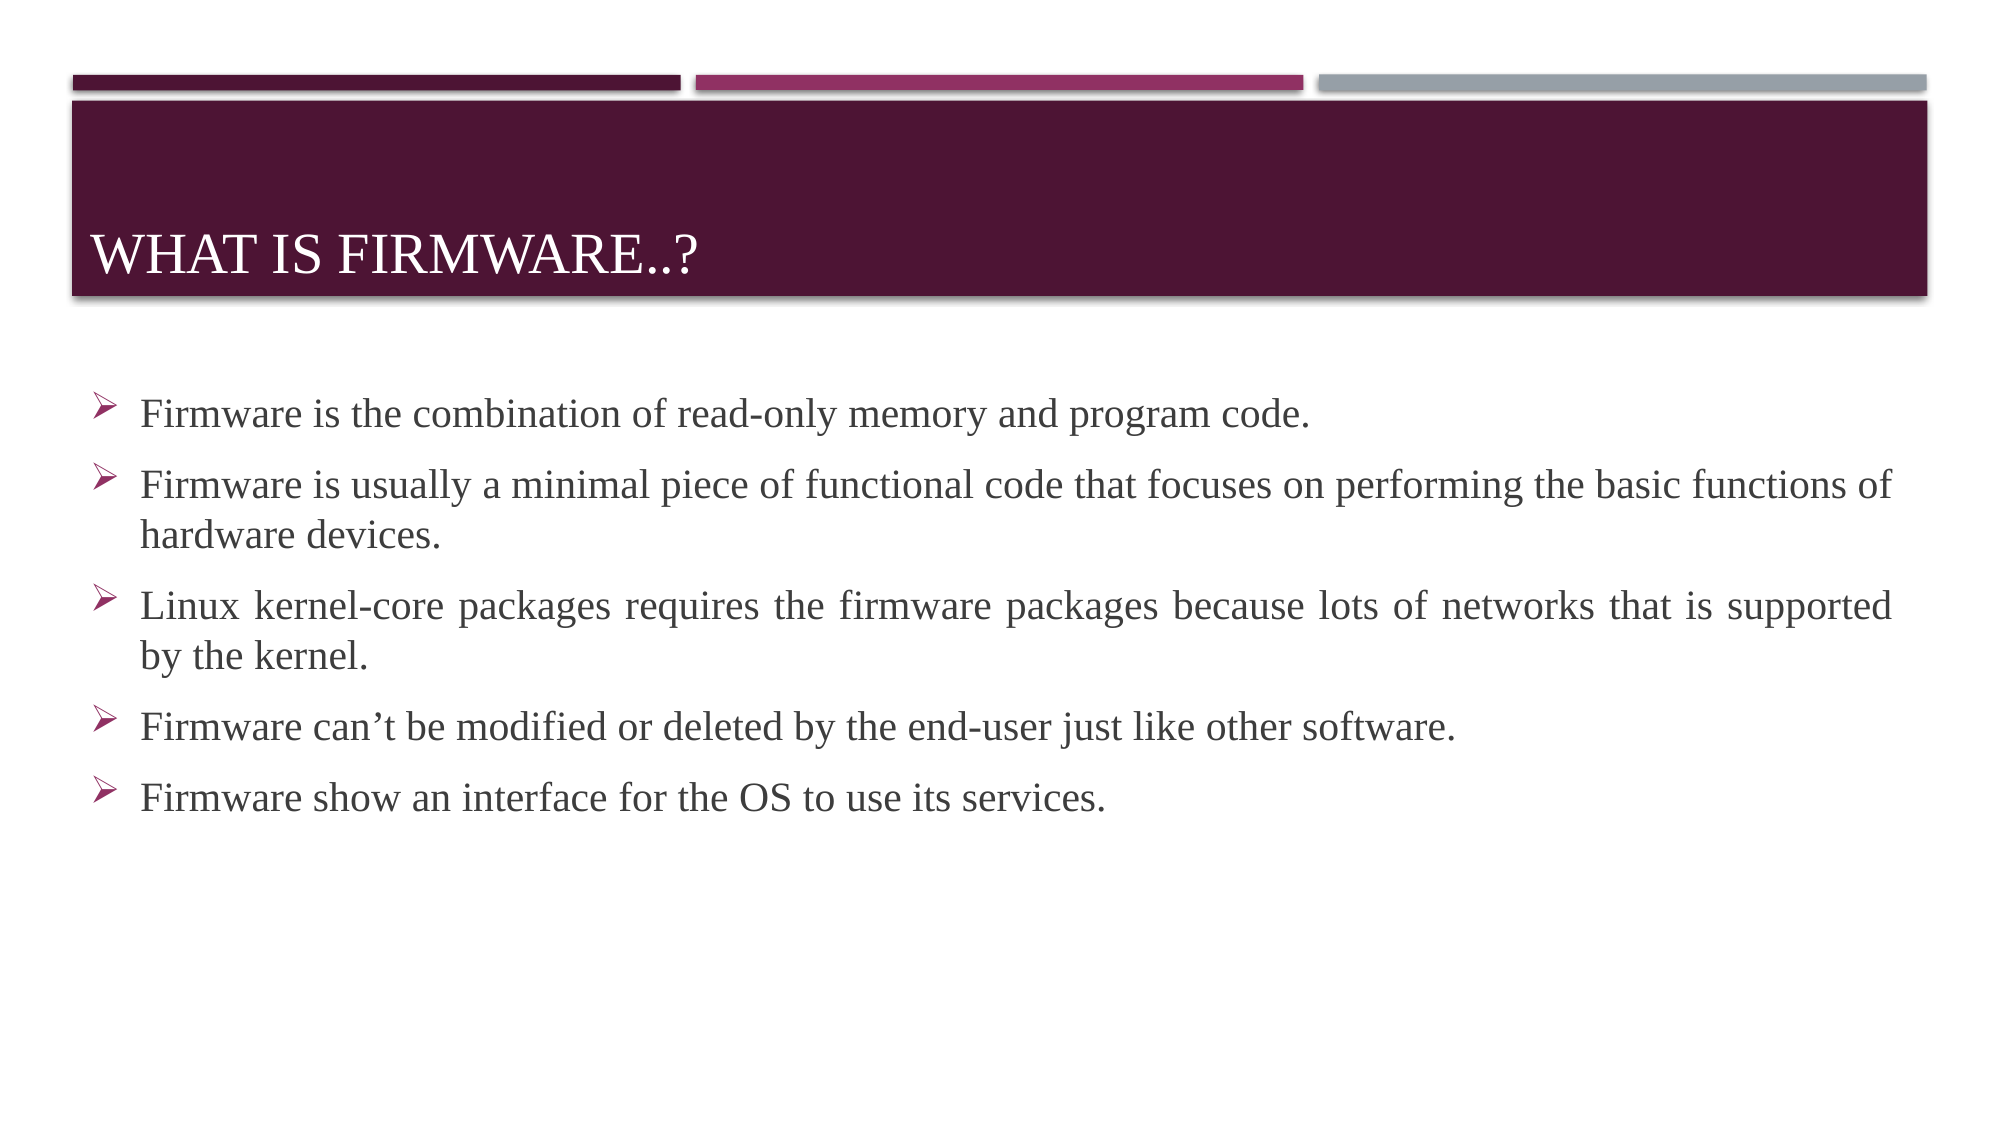

# What is Firmware..?
Firmware is the combination of read-only memory and program code.
Firmware is usually a minimal piece of functional code that focuses on performing the basic functions of hardware devices.
Linux kernel-core packages requires the firmware packages because lots of networks that is supported by the kernel.
Firmware can’t be modified or deleted by the end-user just like other software.
Firmware show an interface for the OS to use its services.